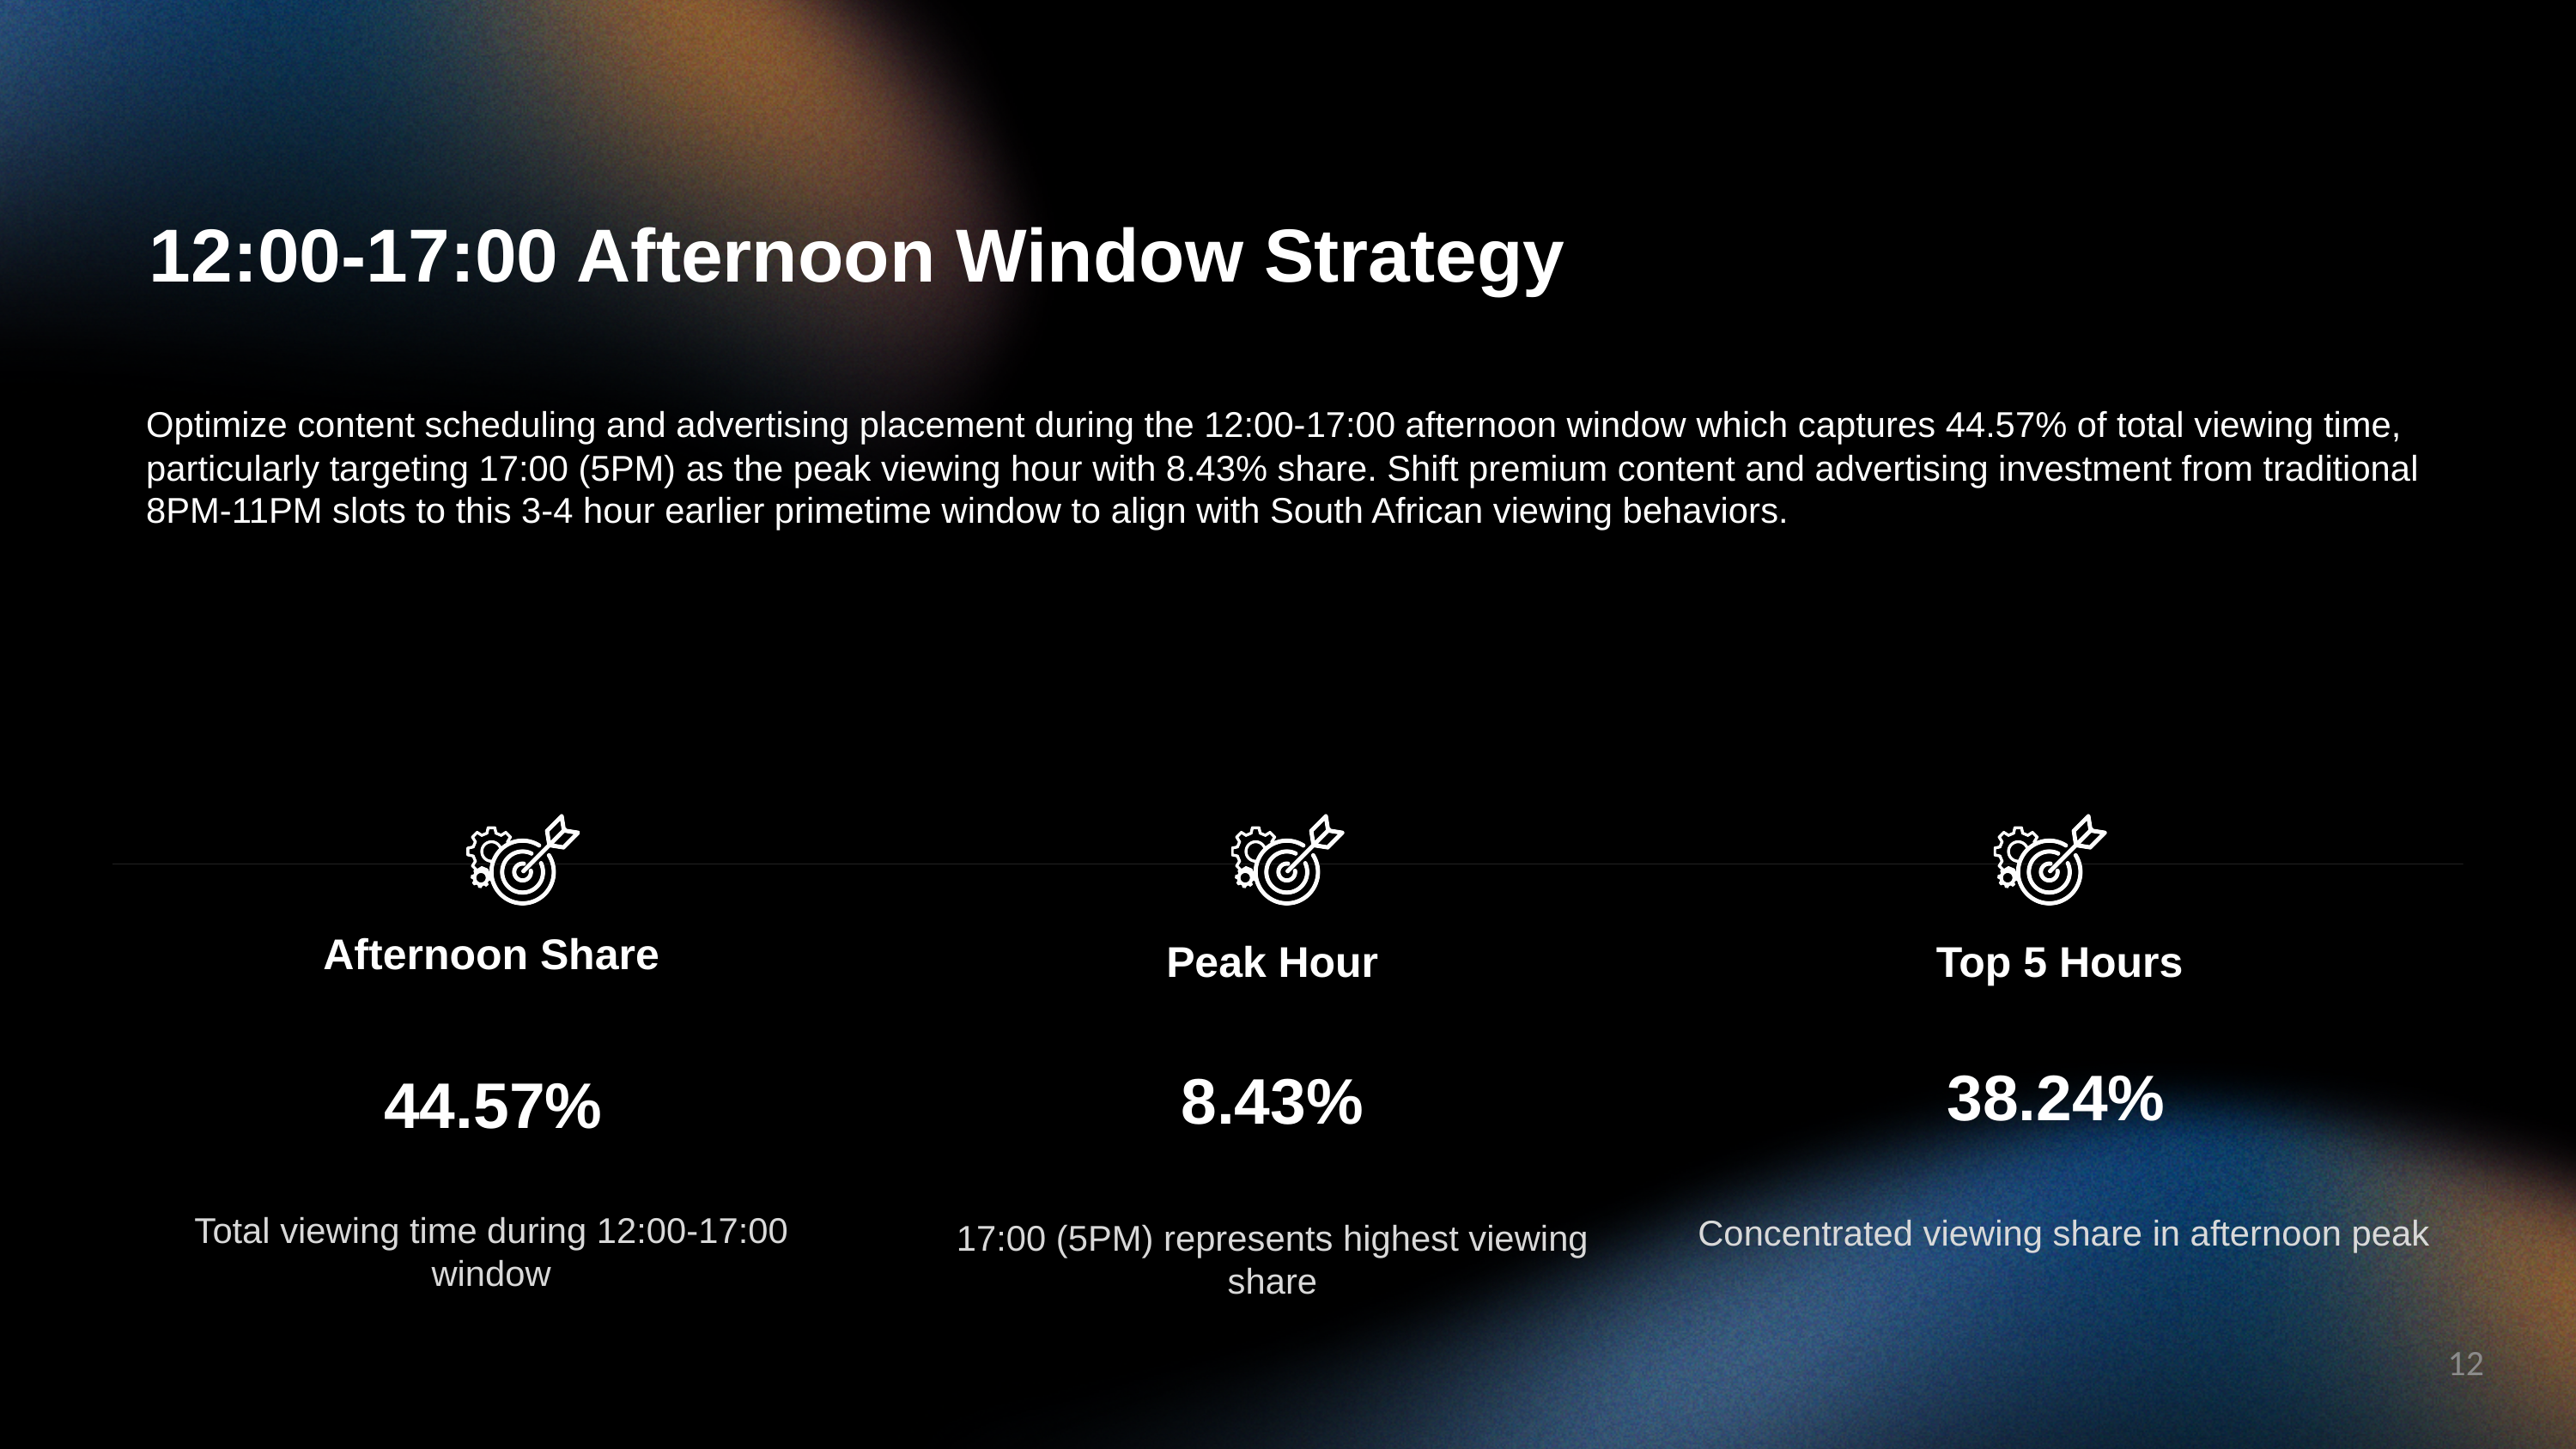

12:00-17:00 Afternoon Window Strategy
Optimize content scheduling and advertising placement during the 12:00-17:00 afternoon window which captures 44.57% of total viewing time, particularly targeting 17:00 (5PM) as the peak viewing hour with 8.43% share. Shift premium content and advertising investment from traditional 8PM-11PM slots to this 3-4 hour earlier primetime window to align with South African viewing behaviors.

Afternoon Share
Peak Hour
Top 5 Hours
38.24%
8.43%
44.57%

Total viewing time during 12:00-17:00 window
Concentrated viewing share in afternoon peak
17:00 (5PM) represents highest viewing share
12